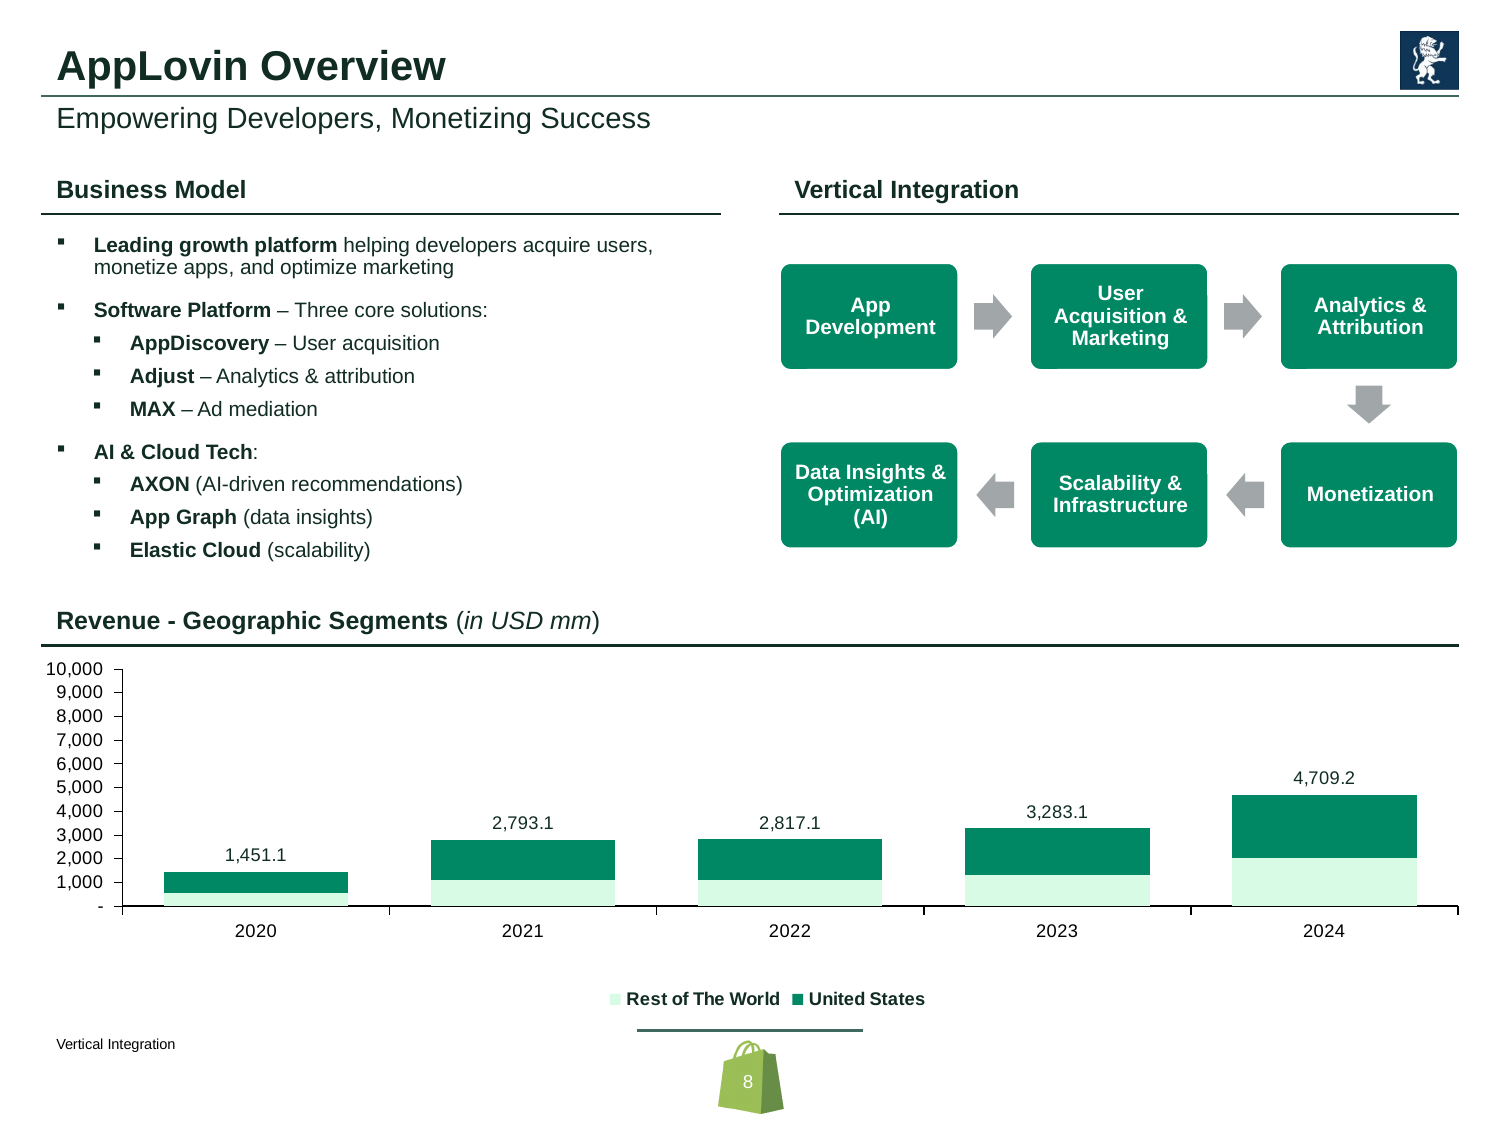

# AppLovin Overview
Empowering Developers, Monetizing Success
Business Model
Vertical Integration
Leading growth platform helping developers acquire users, monetize apps, and optimize marketing
Software Platform – Three core solutions:
AppDiscovery – User acquisition
Adjust – Analytics & attribution
MAX – Ad mediation
AI & Cloud Tech:
AXON (AI-driven recommendations)
App Graph (data insights)
Elastic Cloud (scalability)
App Development

User Acquisition & Marketing

Analytics & Attribution

Monetization

Scalability & Infrastructure

Data Insights & Optimization (AI)
Revenue - Geographic Segments (in USD mm)

### Chart

| Category | United States | Rest of The World |   Total Revenues |
|---|---|---|---|
| 2020 | 895.987 | 555.099 | 1451.086 |
| 2021 | 1687.08 | 1106.024 | 2793.104 |
| 2022 | 1728.958 | 1088.1 | 2817.058 |
| 2023 | 1970.856 | 1312.231 | 3283.087 |
| 2024 | 2688.993 | 2020.255 | 4709.248 |
Vertical Integration